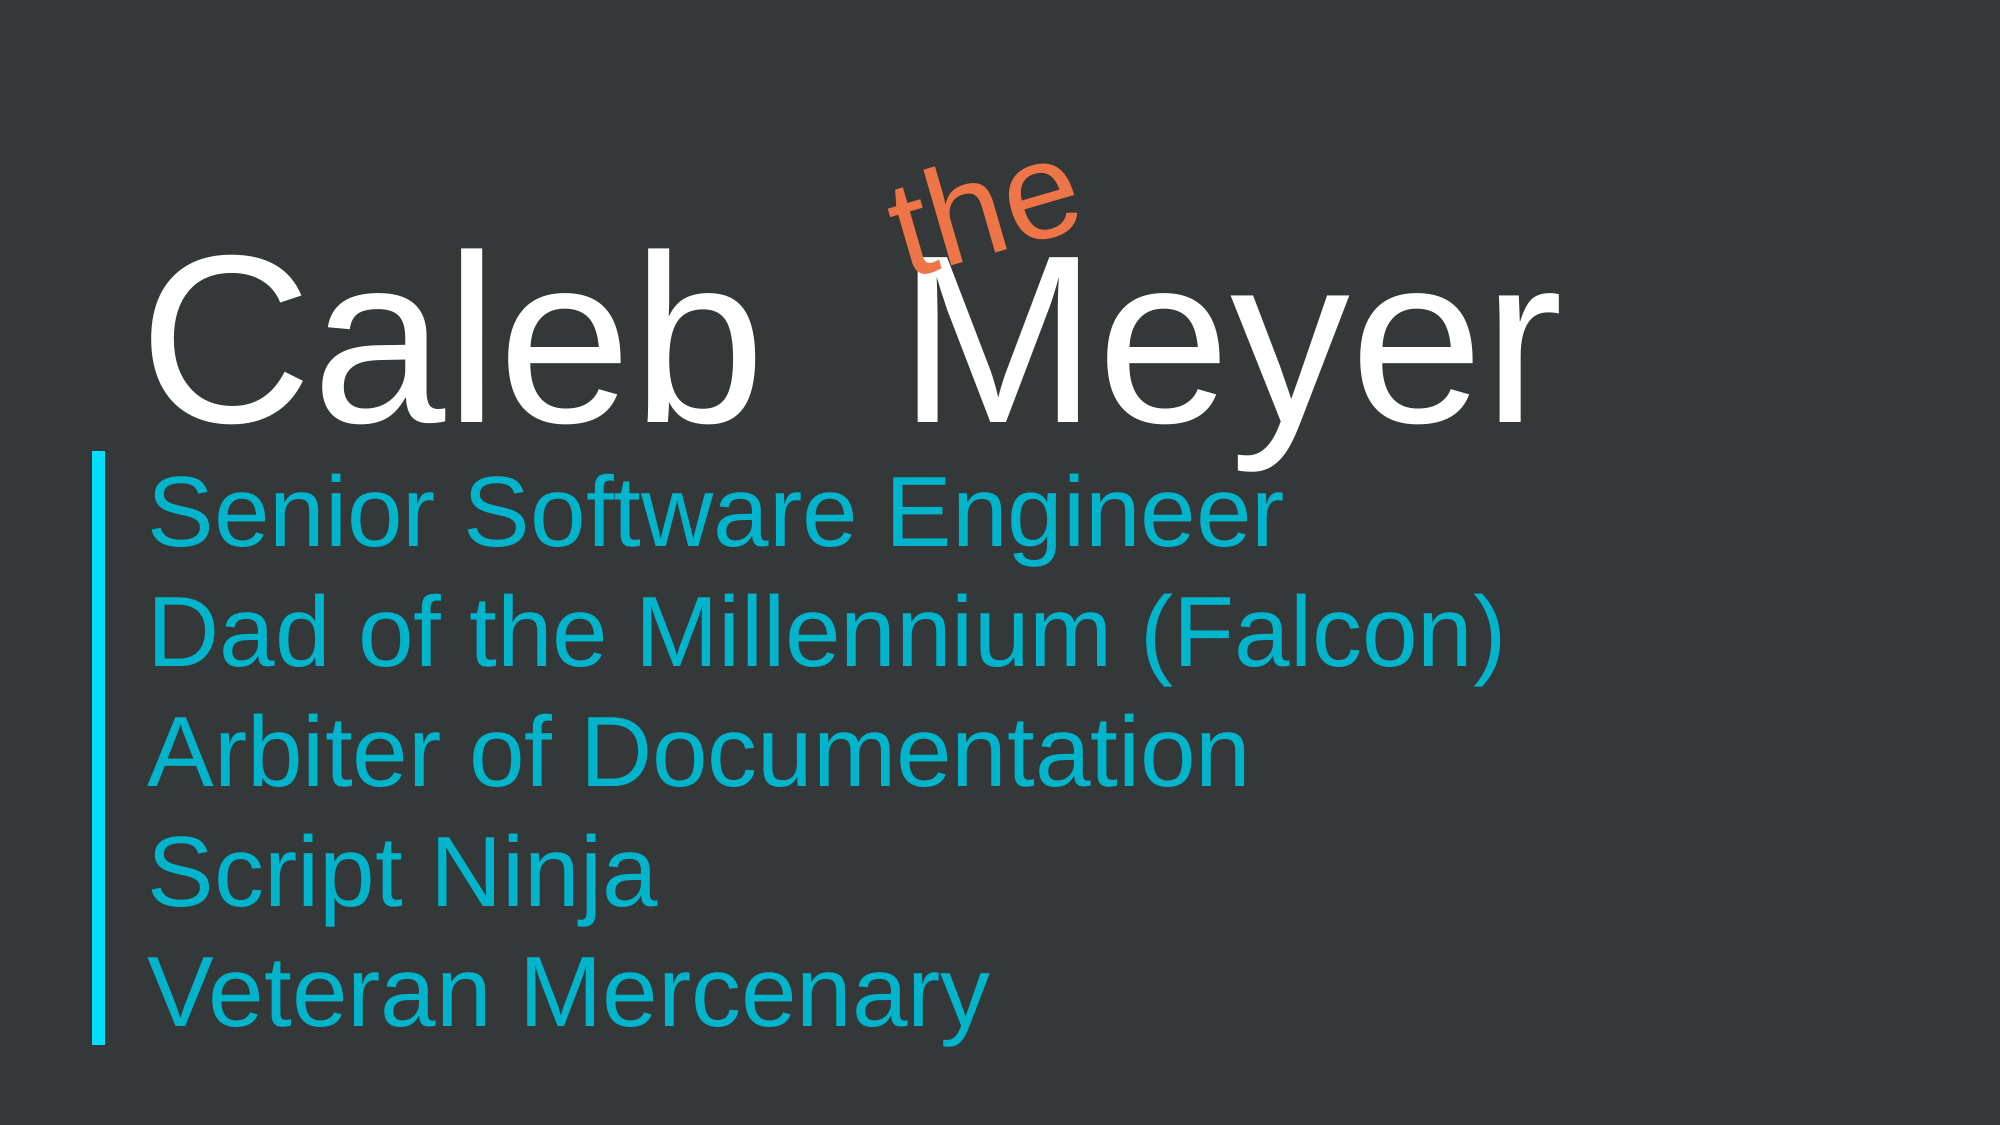

the
Caleb  Meyer
Senior Software Engineer
Dad of the Millennium (Falcon)
Arbiter of Documentation
Script Ninja
Veteran Mercenary